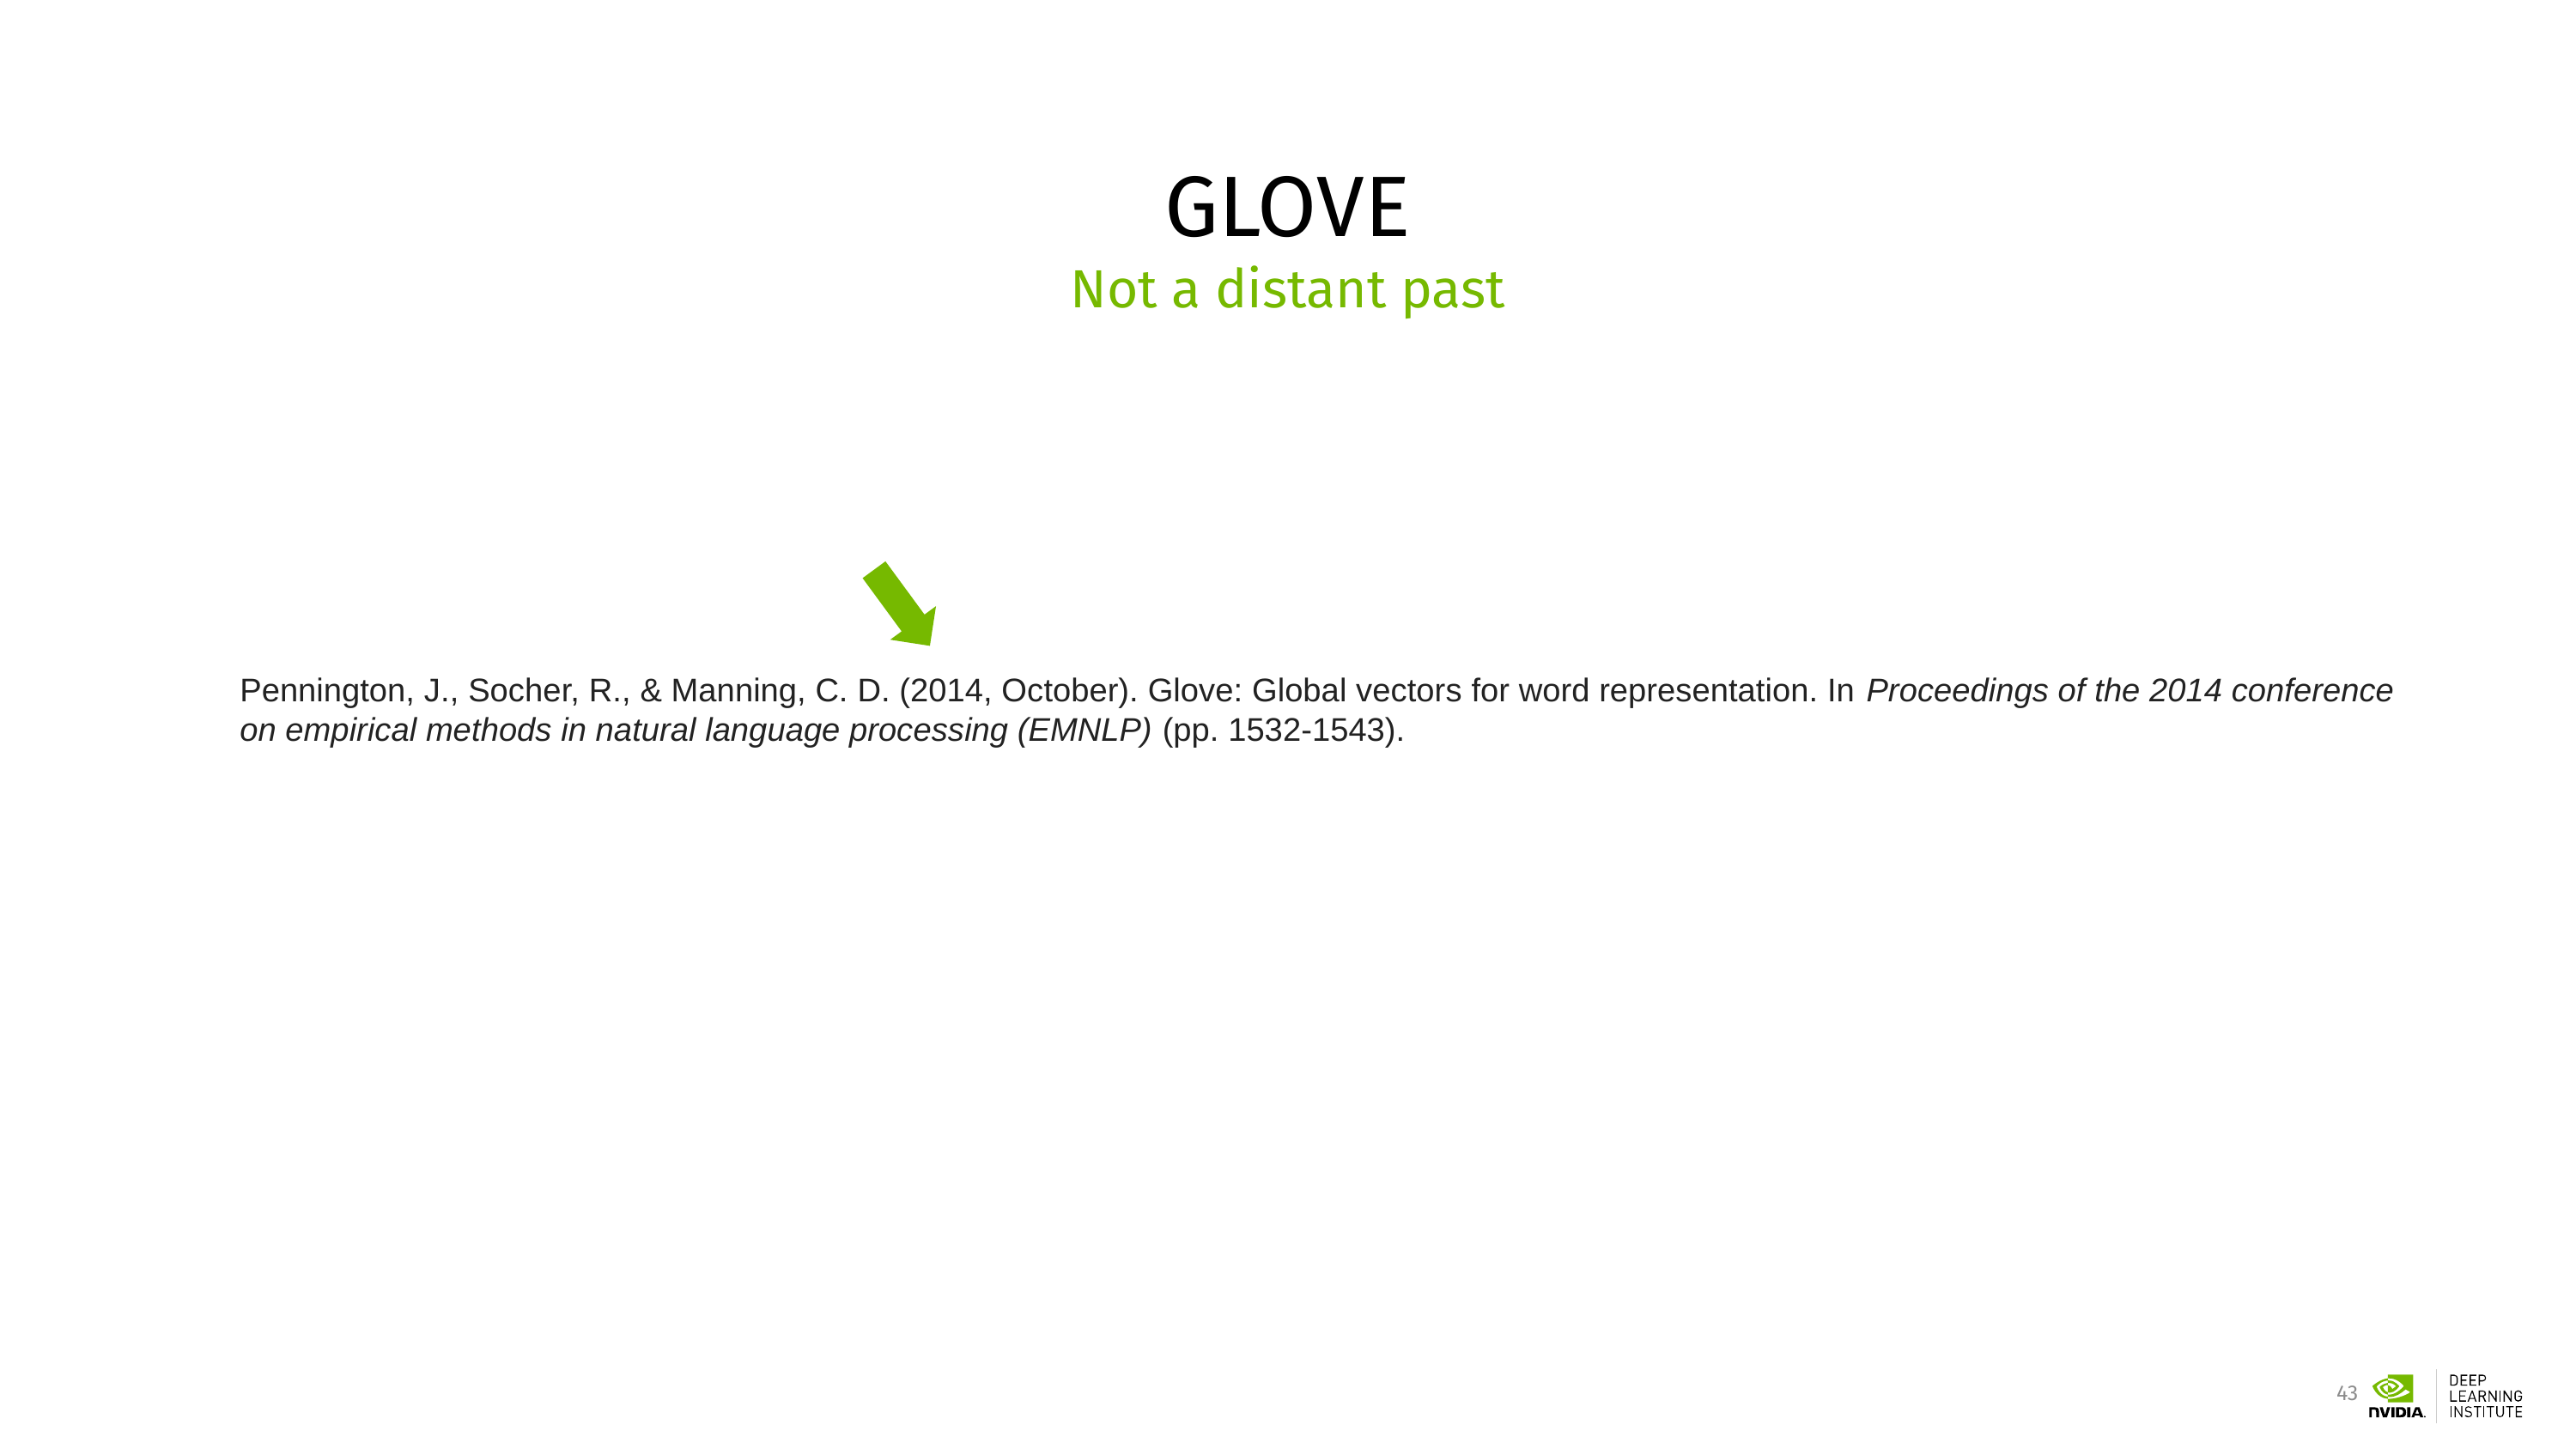

# Glove
Not a distant past

Pennington, J., Socher, R., & Manning, C. D. (2014, October). Glove: Global vectors for word representation. In Proceedings of the 2014 conference on empirical methods in natural language processing (EMNLP) (pp. 1532-1543).